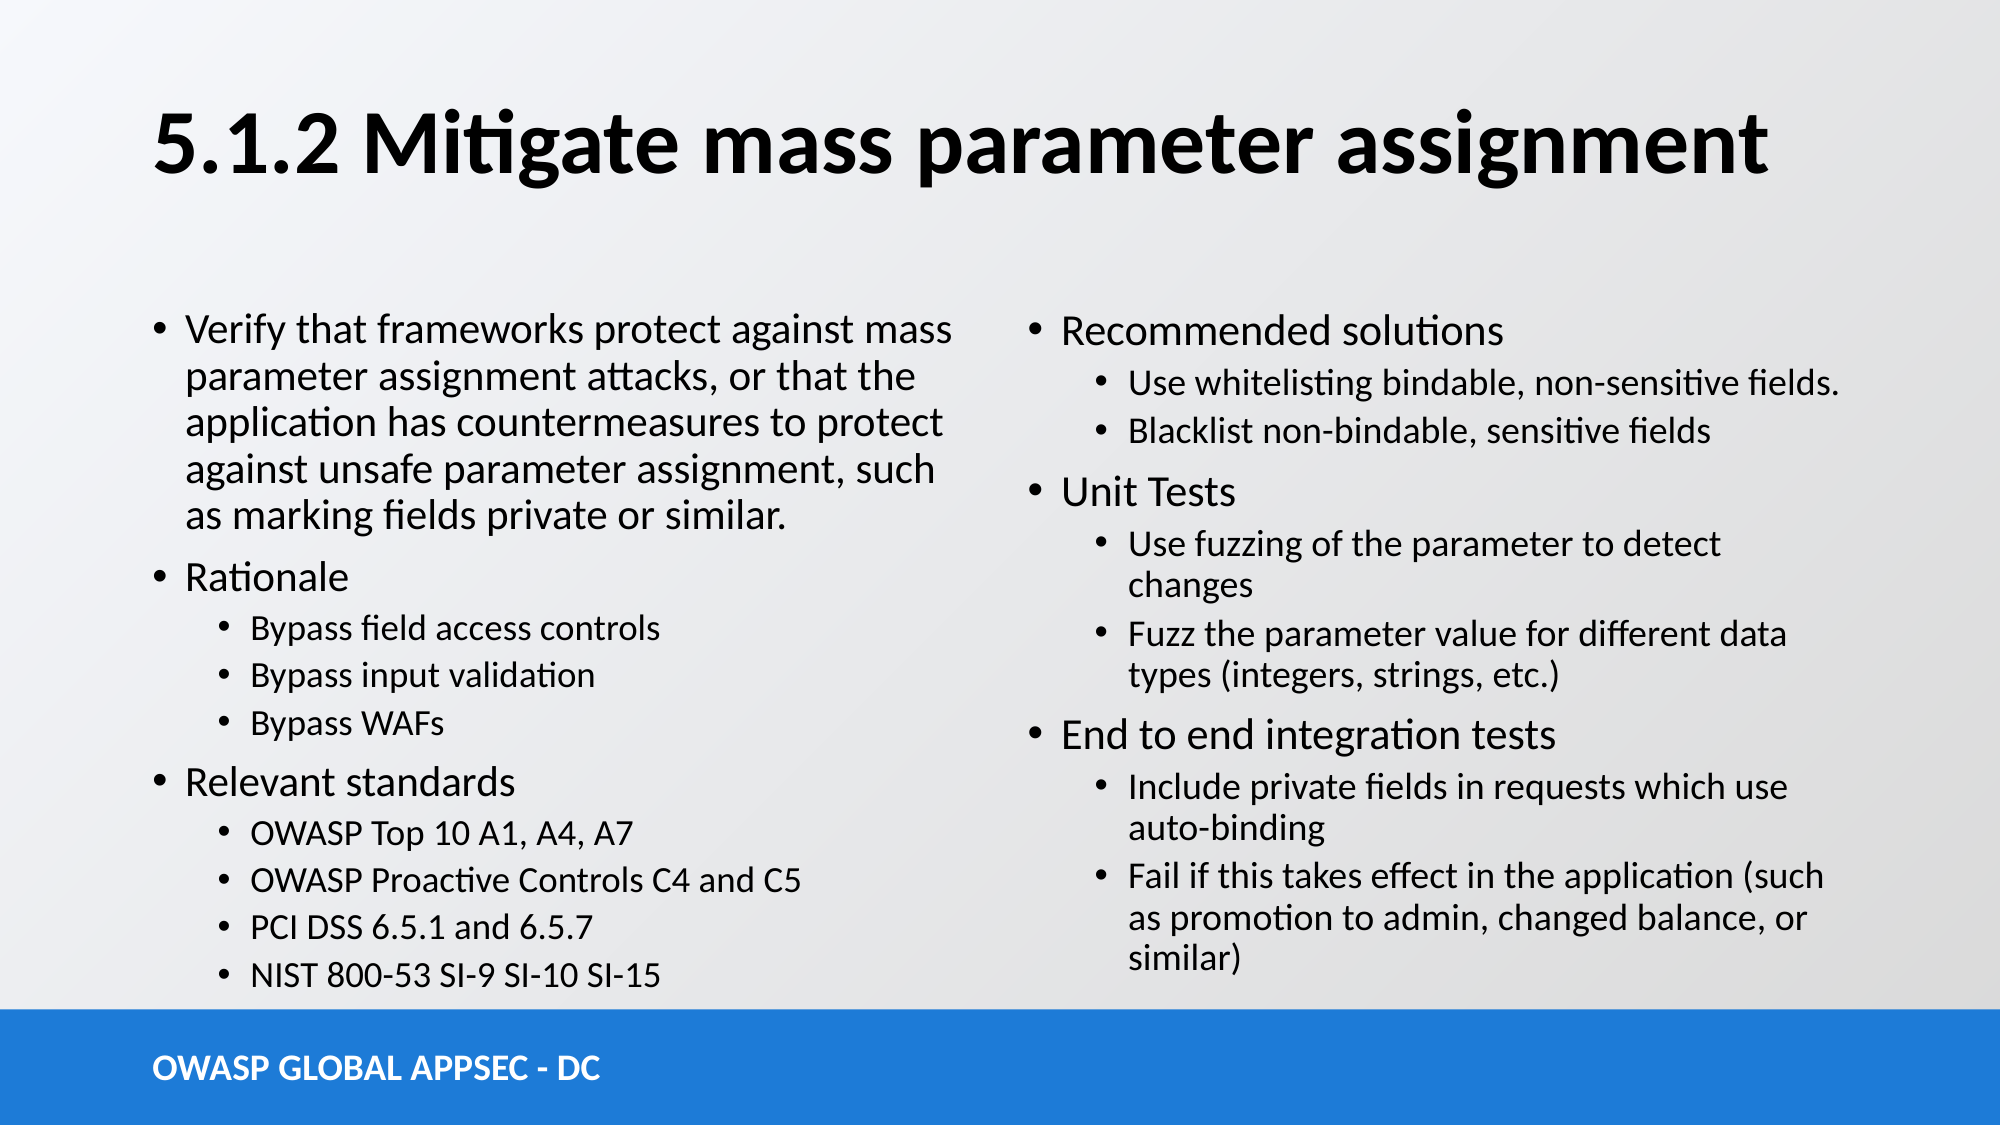

# 5.1.2 Mitigate mass parameter assignment
Verify that frameworks protect against mass parameter assignment attacks, or that the application has countermeasures to protect against unsafe parameter assignment, such as marking fields private or similar.
Rationale
Bypass field access controls
Bypass input validation
Bypass WAFs
Relevant standards
OWASP Top 10 A1, A4, A7
OWASP Proactive Controls C4 and C5
PCI DSS 6.5.1 and 6.5.7
NIST 800-53 SI-9 SI-10 SI-15

Recommended solutions
Use whitelisting bindable, non-sensitive fields.
Blacklist non-bindable, sensitive fields
Unit Tests
Use fuzzing of the parameter to detect changes
Fuzz the parameter value for different data types (integers, strings, etc.)
End to end integration tests
Include private fields in requests which use auto-binding
Fail if this takes effect in the application (such as promotion to admin, changed balance, or similar)